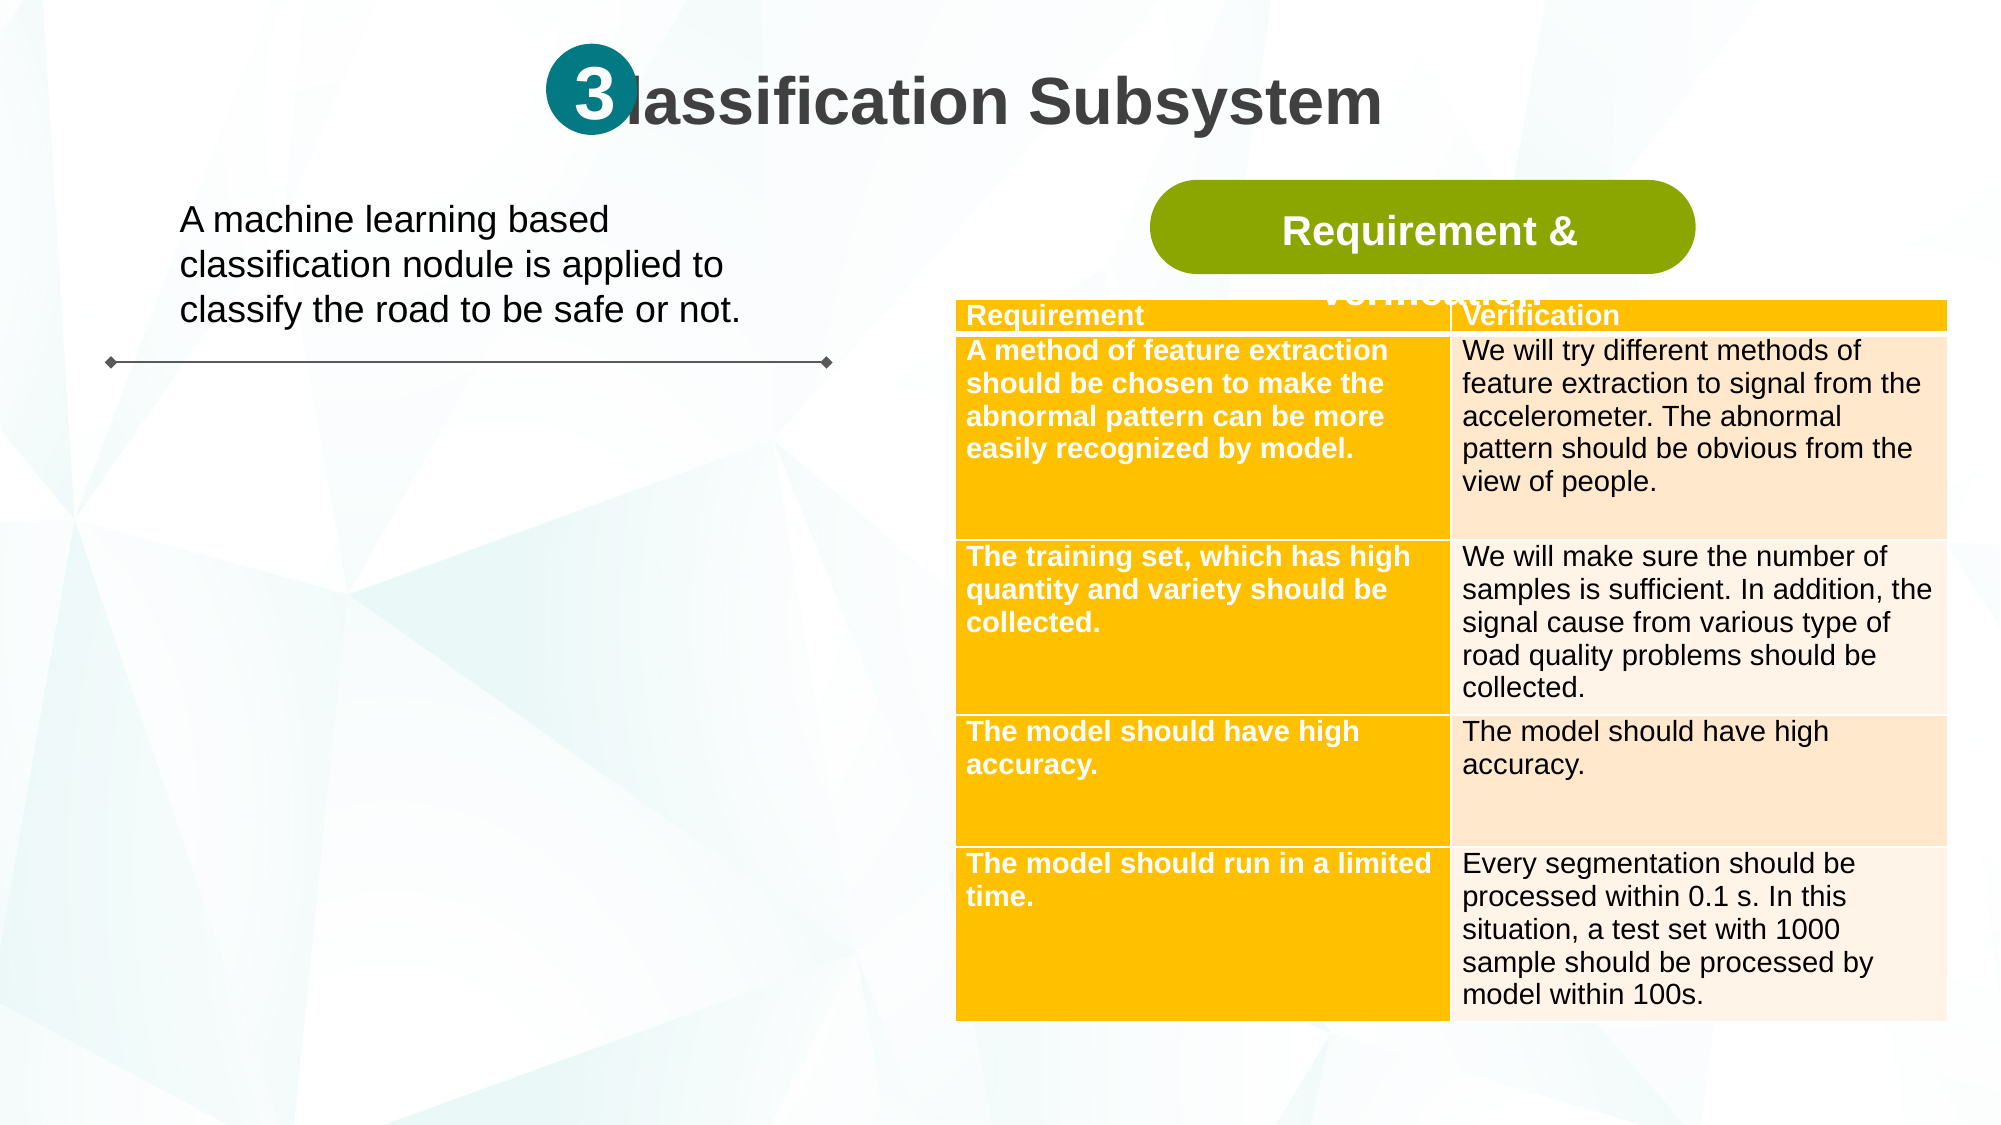

3
Classification Subsystem

Requirement & Verification
A machine learning based classification nodule is applied to classify the road to be safe or not.
| Requirement | Verification |
| --- | --- |
| A method of feature extraction should be chosen to make the abnormal pattern can be more easily recognized by model. | We will try different methods of feature extraction to signal from the accelerometer. The abnormal pattern should be obvious from the view of people. |
| The training set, which has high quantity and variety should be collected. | We will make sure the number of samples is sufficient. In addition, the signal cause from various type of road quality problems should be collected. |
| The model should have high accuracy. | The model should have high accuracy. |
| The model should run in a limited time. | Every segmentation should be processed within 0.1 s. In this situation, a test set with 1000 sample should be processed by model within 100s. |